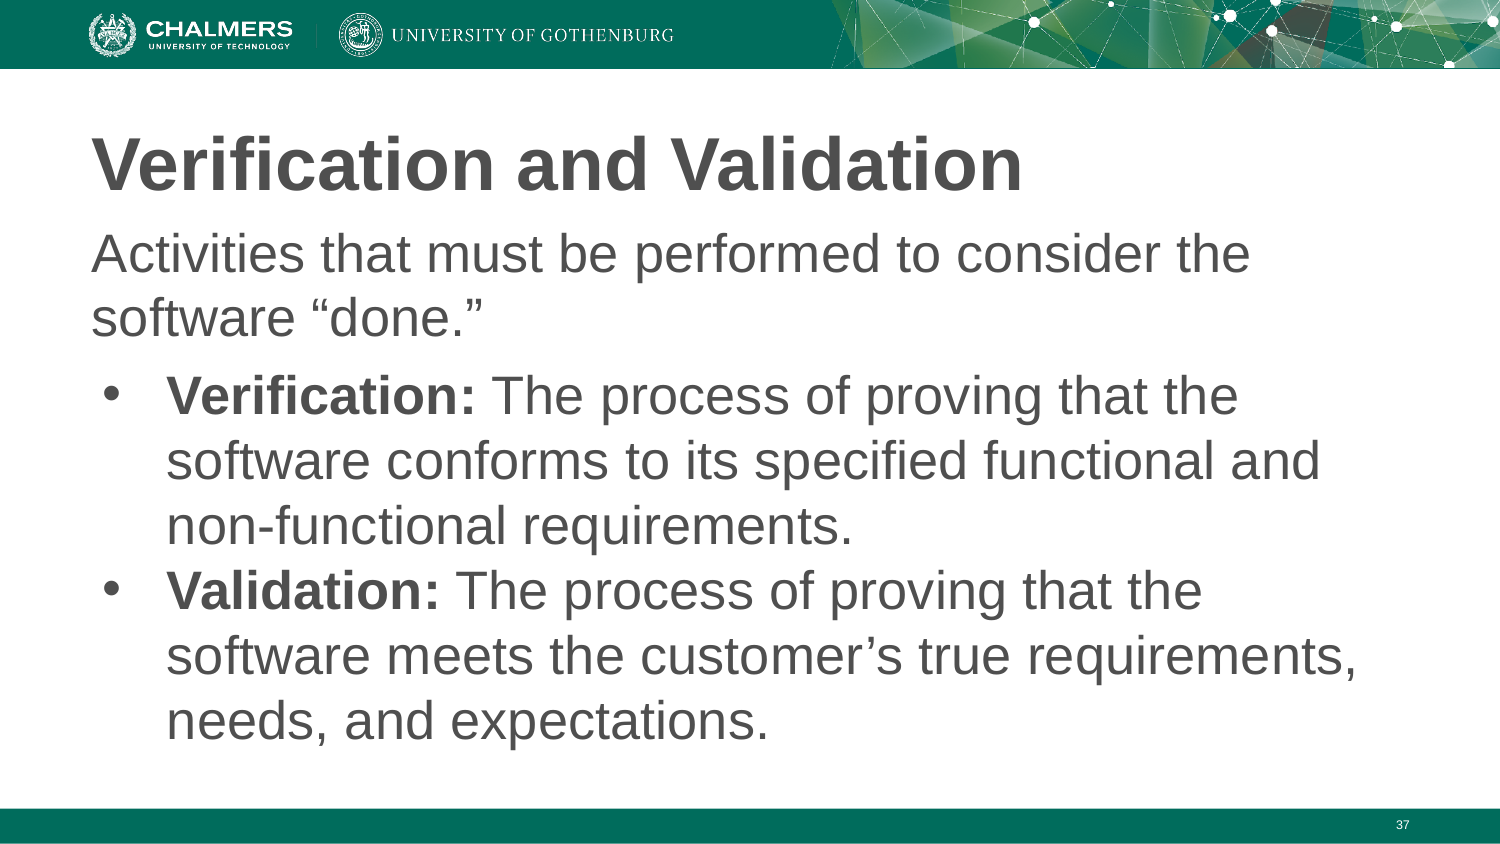

# Verification and Validation
Activities that must be performed to consider the software “done.”
Verification: The process of proving that the software conforms to its specified functional and non-functional requirements.
Validation: The process of proving that the software meets the customer’s true requirements, needs, and expectations.
37